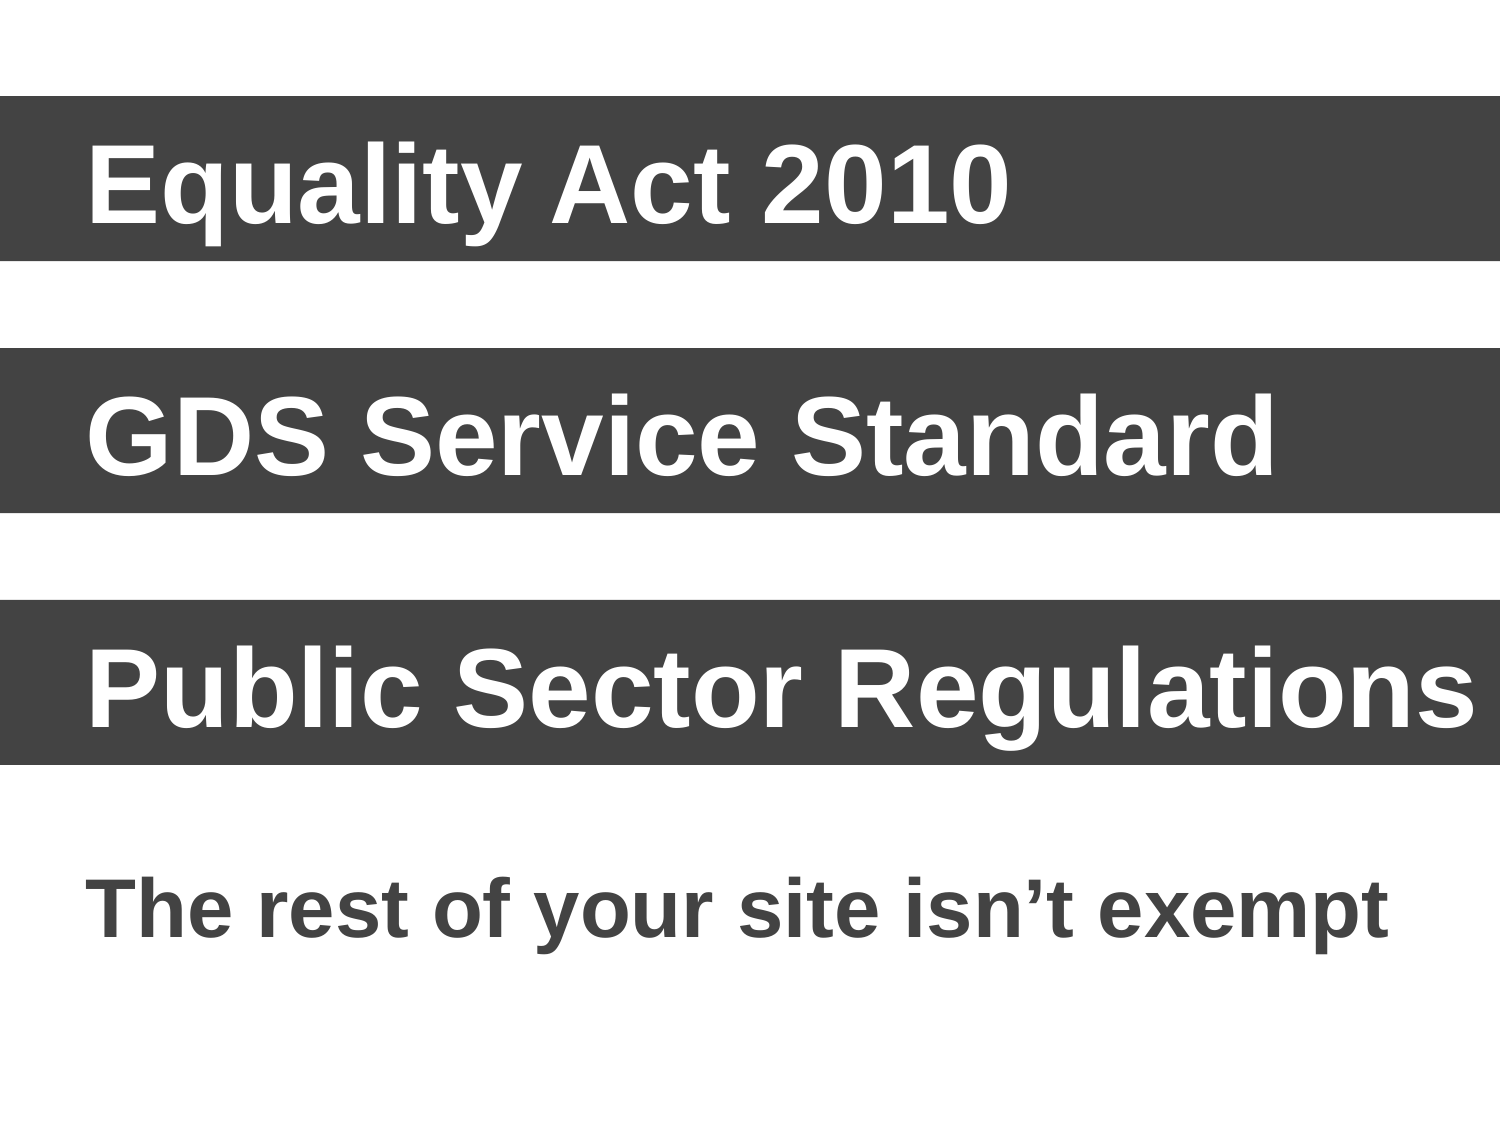

Equality Act 2010
GDS Service Standard
Public Sector Regulations
The rest of your site isn’t exempt